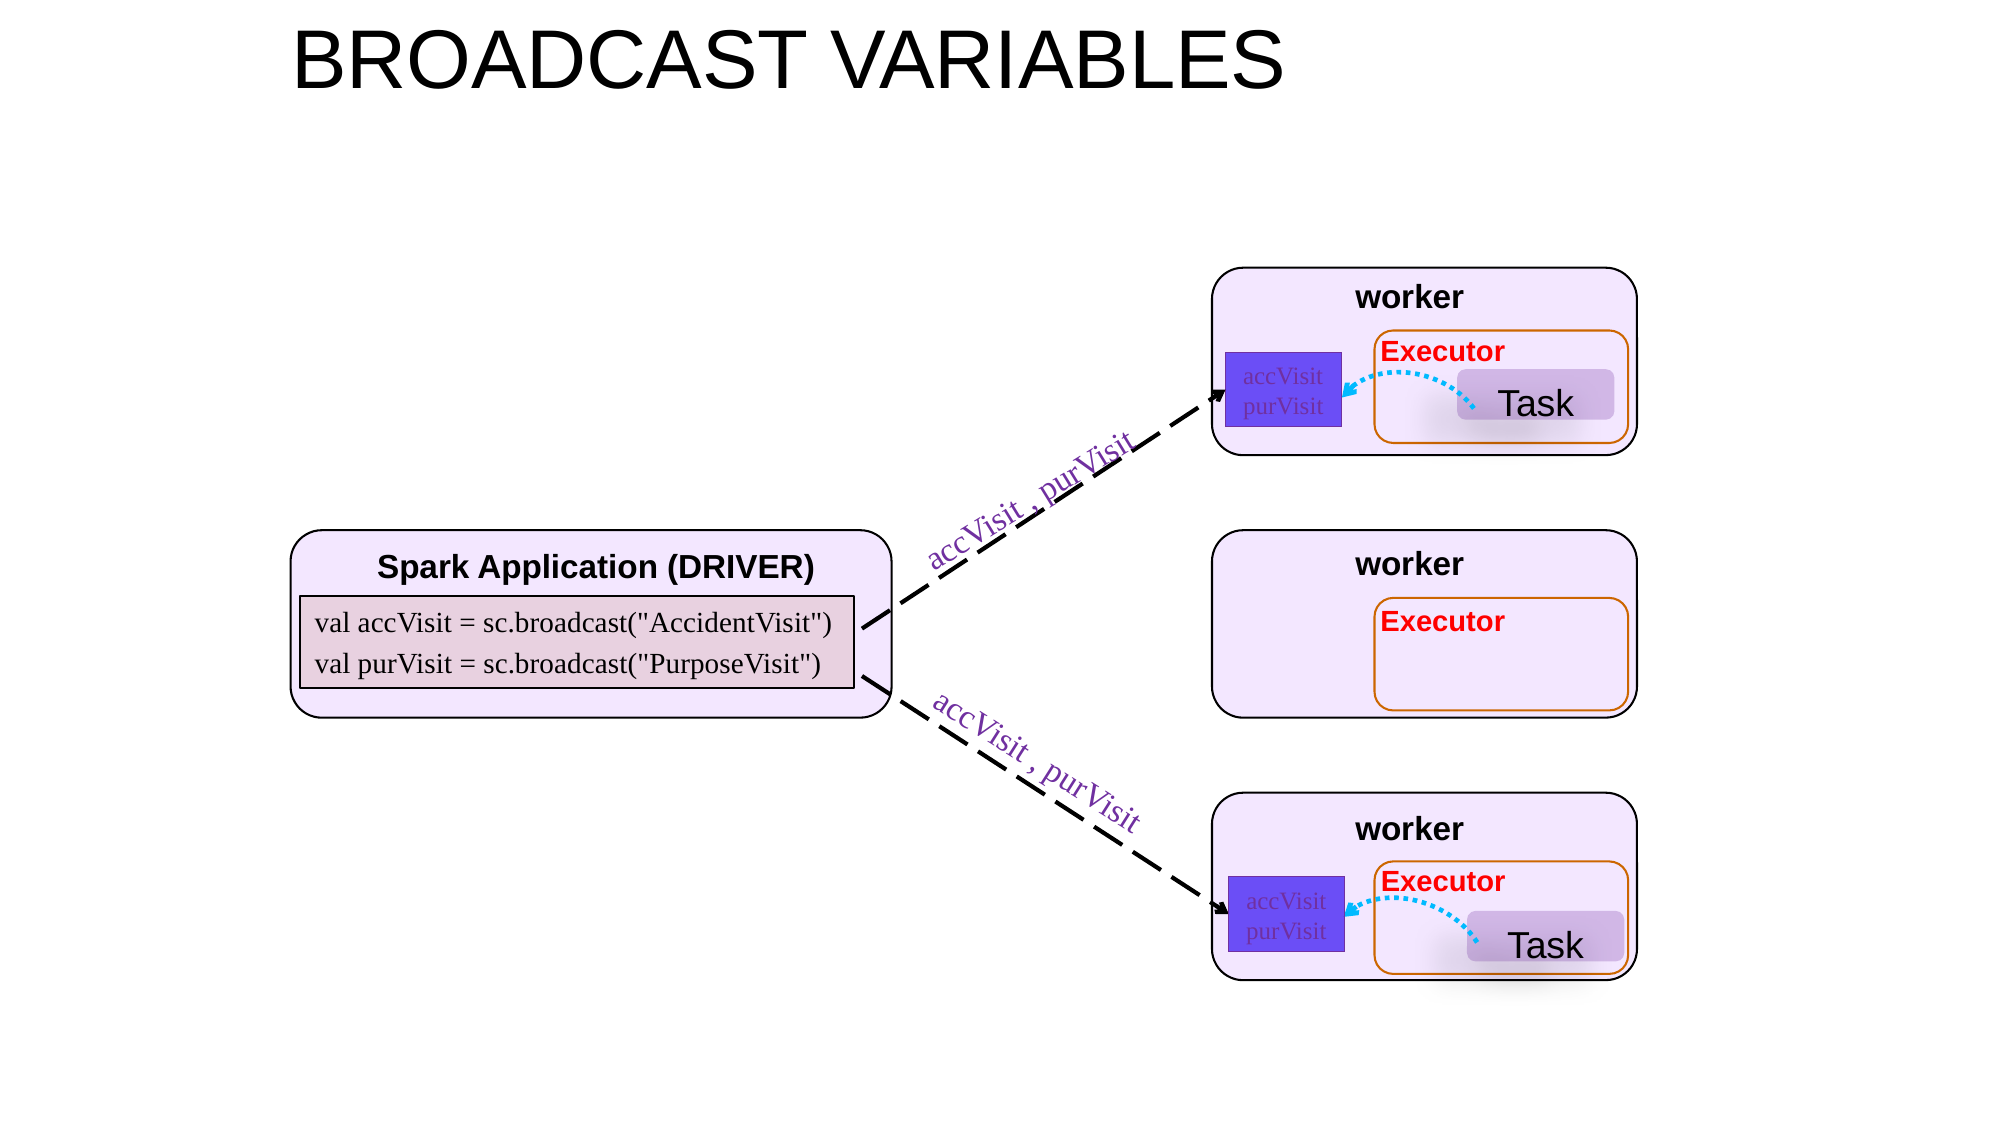

# Broadcast Variables

worker
Executor

accVisit
purVisit
Task

accVisit , purVisit

worker
Spark Application (DRIVER)
Executor
val accVisit = sc.broadcast("AccidentVisit")
val purVisit = sc.broadcast("PurposeVisit")

accVisit , purVisit

worker
Executor

accVisit
purVisit

Task